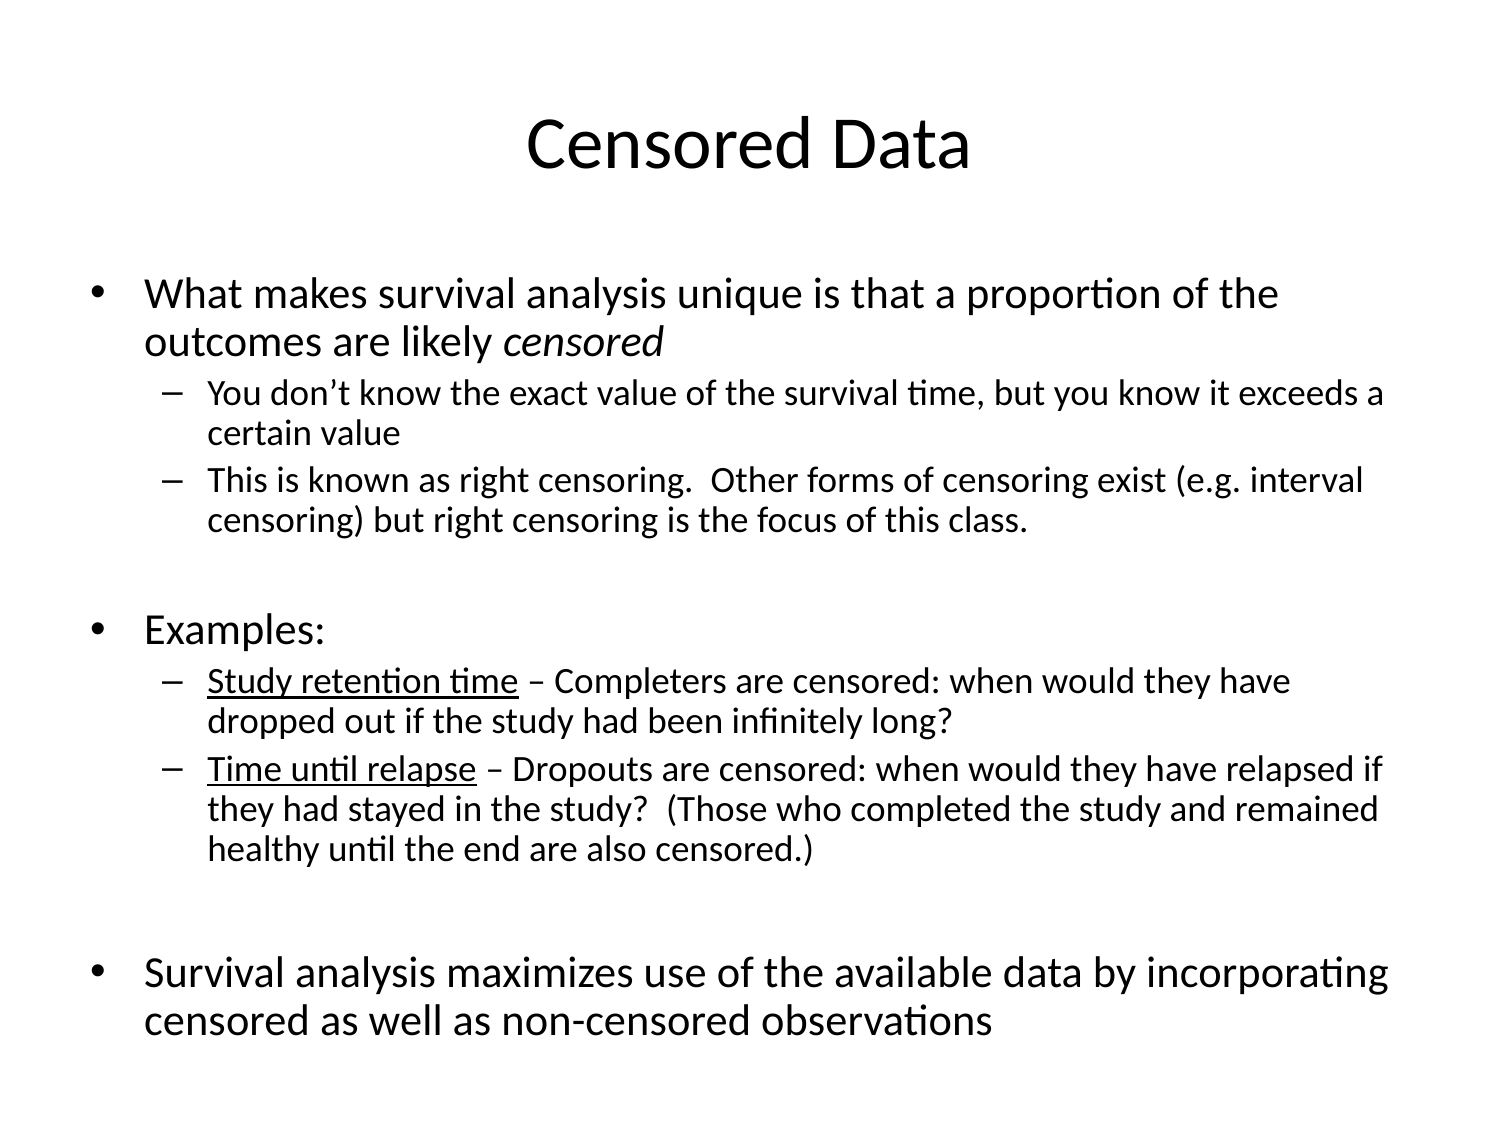

# Censored Data
What makes survival analysis unique is that a proportion of the outcomes are likely censored
You don’t know the exact value of the survival time, but you know it exceeds a certain value
This is known as right censoring.  Other forms of censoring exist (e.g. interval censoring) but right censoring is the focus of this class.

Examples:
Study retention time – Completers are censored: when would they have dropped out if the study had been infinitely long?
Time until relapse – Dropouts are censored: when would they have relapsed if they had stayed in the study?  (Those who completed the study and remained healthy until the end are also censored.)

Survival analysis maximizes use of the available data by incorporating censored as well as non-censored observations